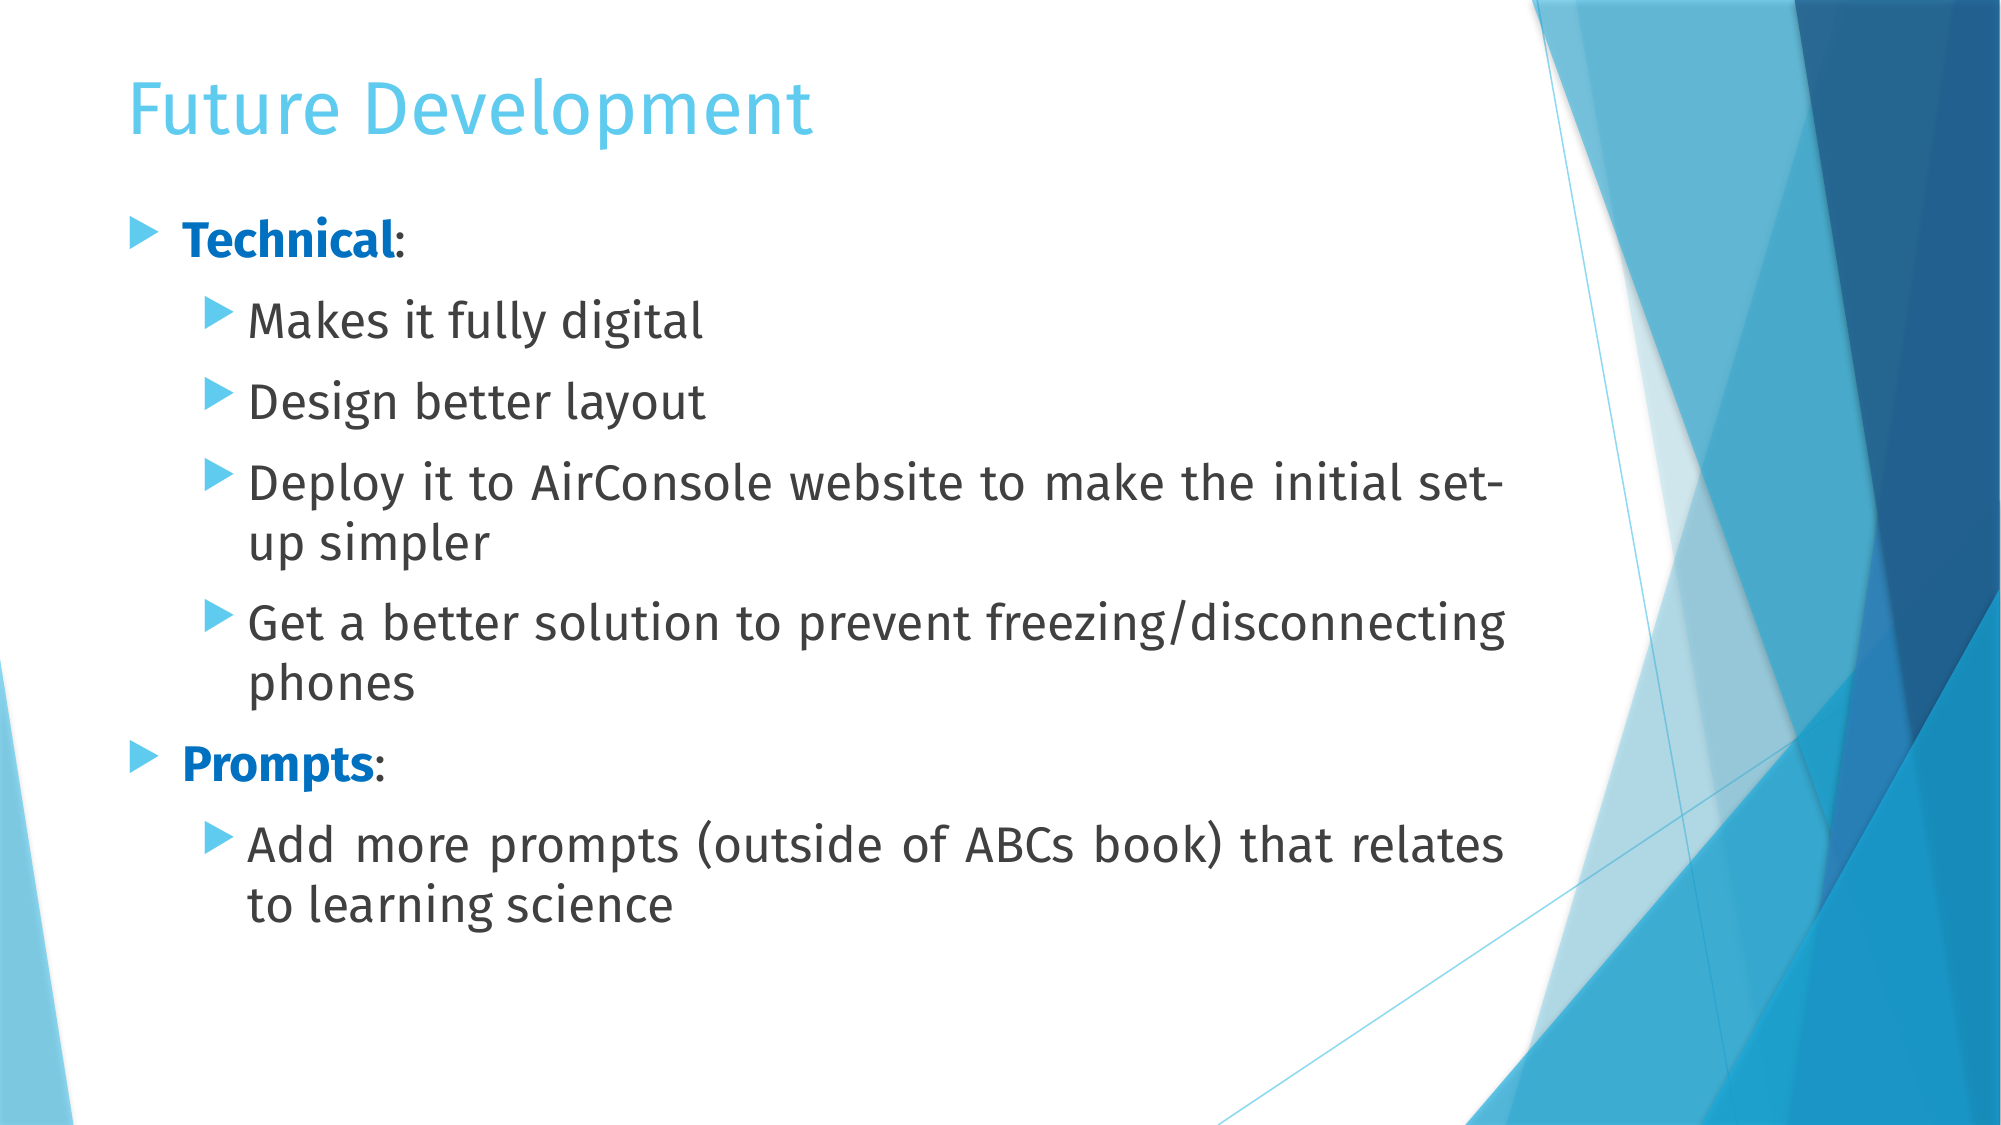

# Future Development
Technical:
Makes it fully digital
Design better layout
Deploy it to AirConsole website to make the initial set-up simpler
Get a better solution to prevent freezing/disconnecting phones
Prompts:
Add more prompts (outside of ABCs book) that relates to learning science